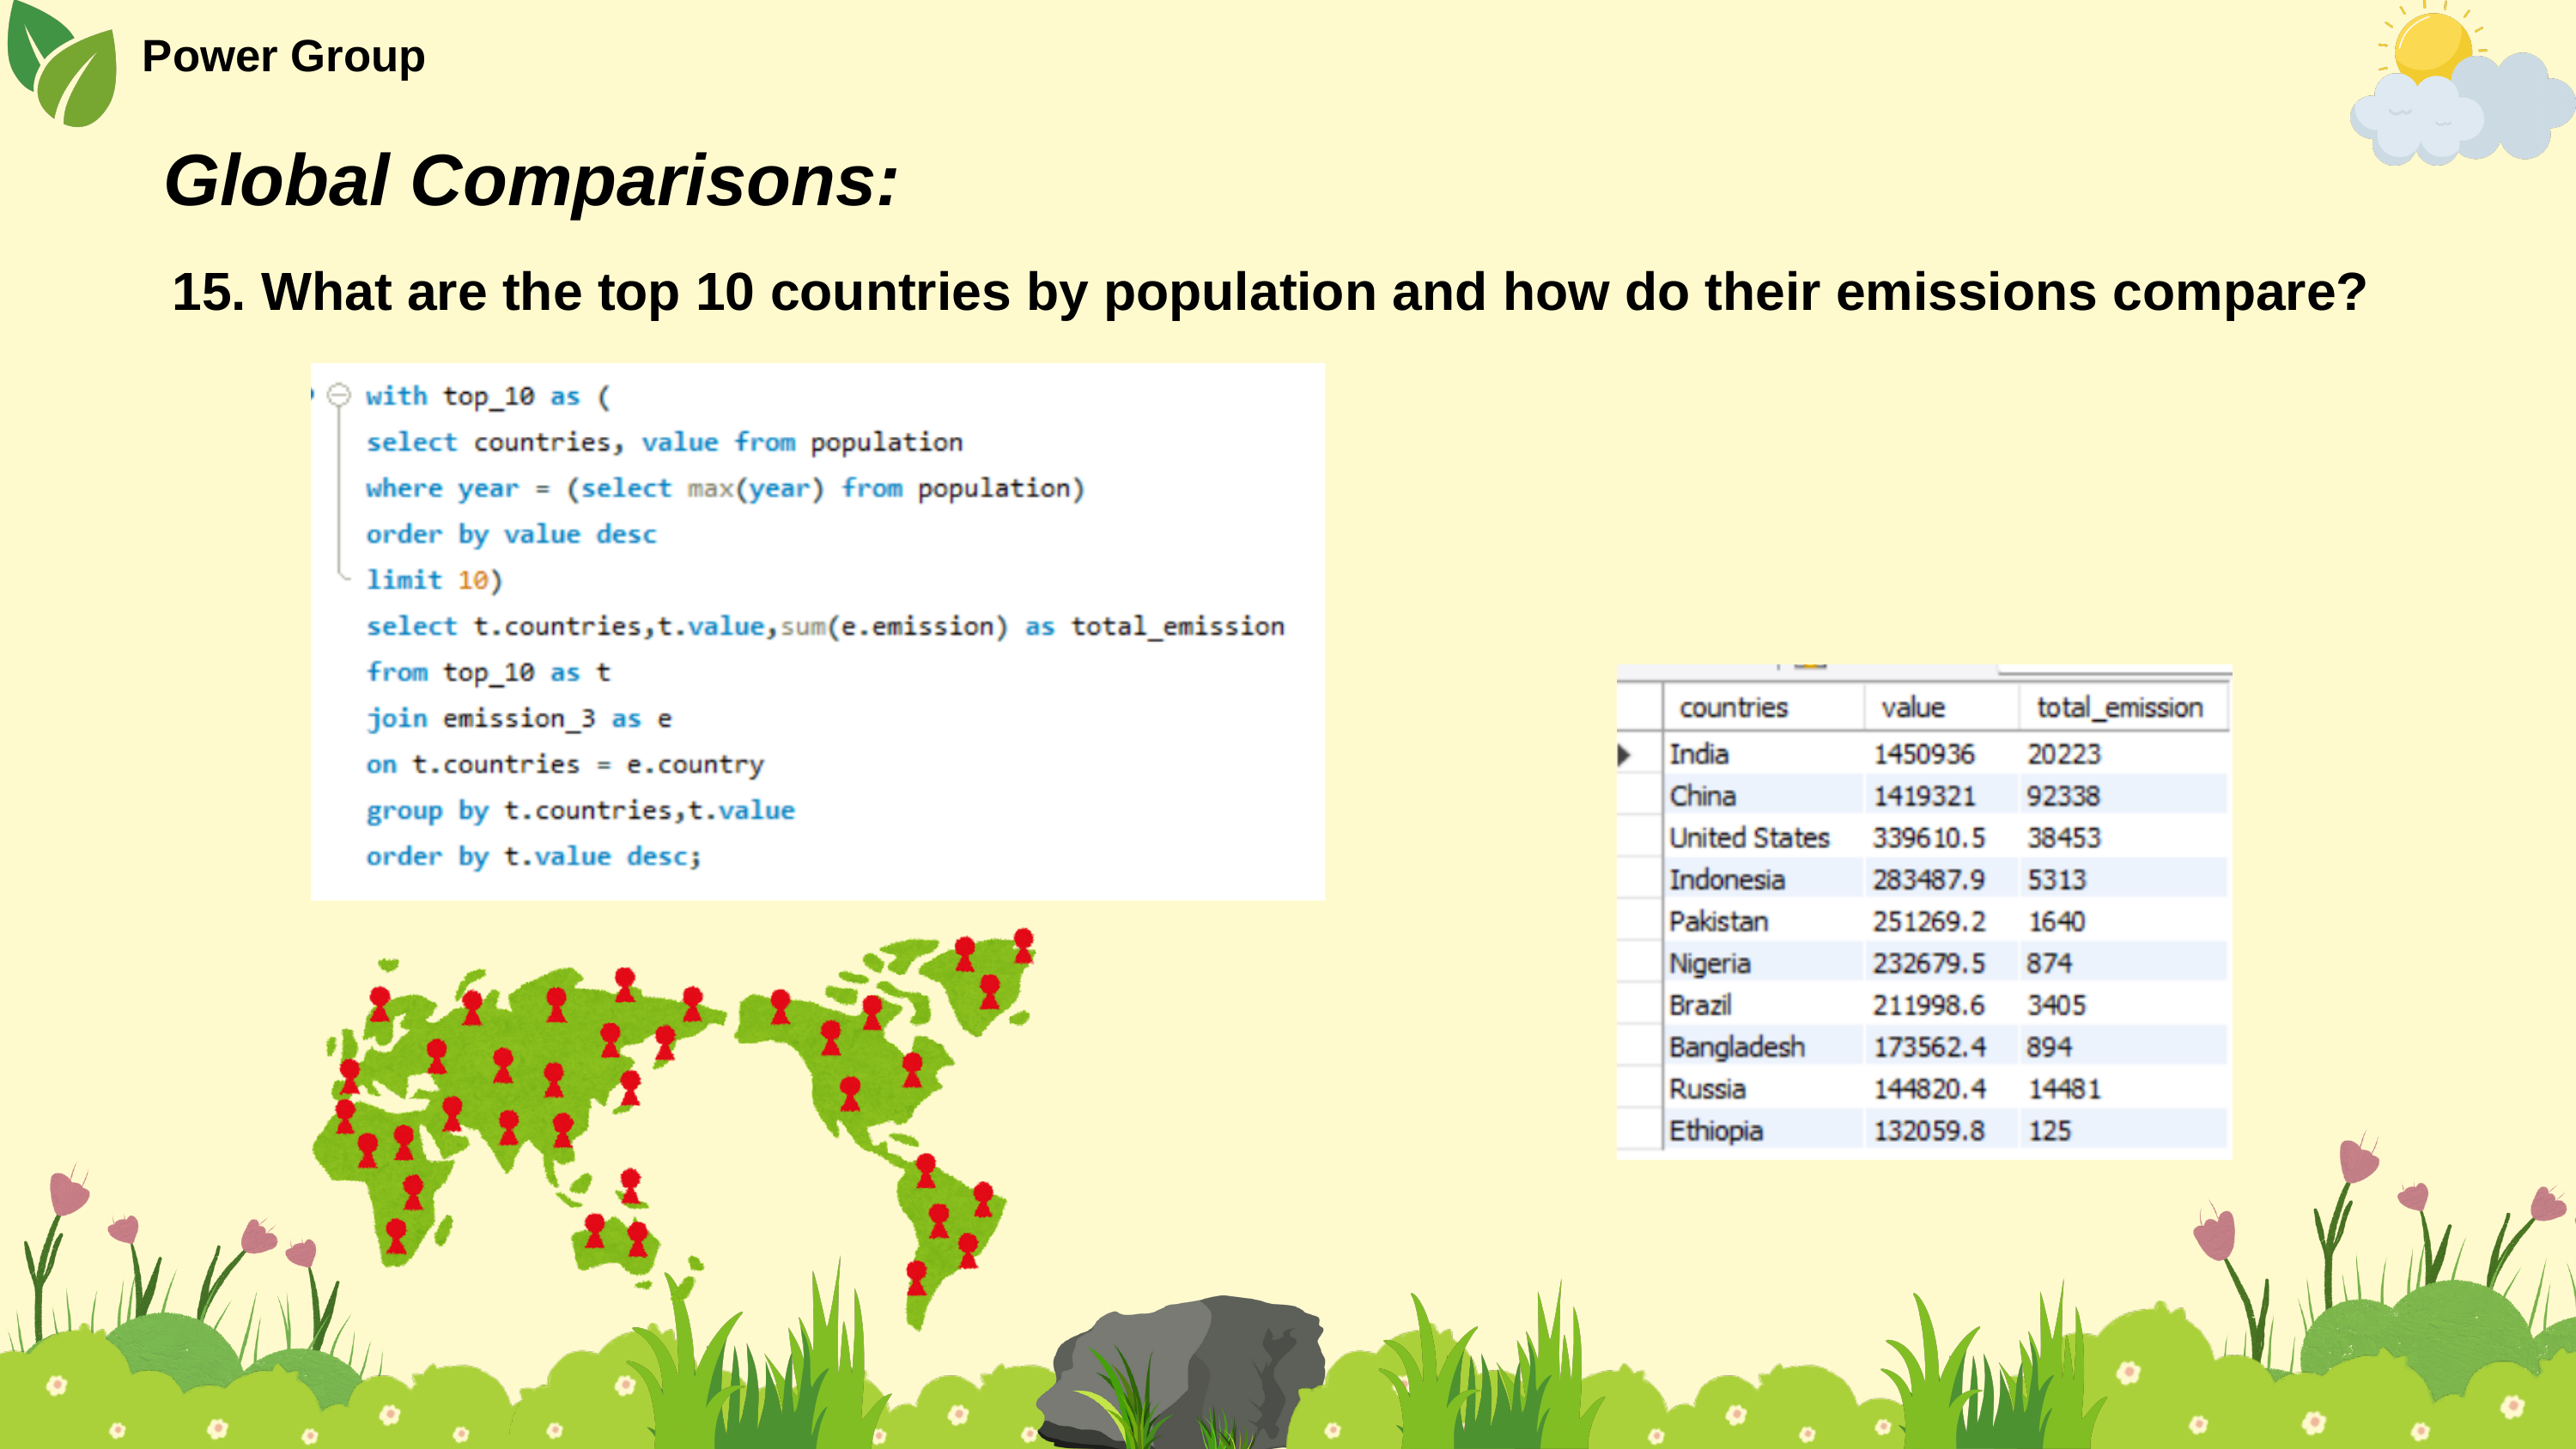

Power Group

Global Comparisons:
15. What are the top 10 countries by population and how do their emissions compare?